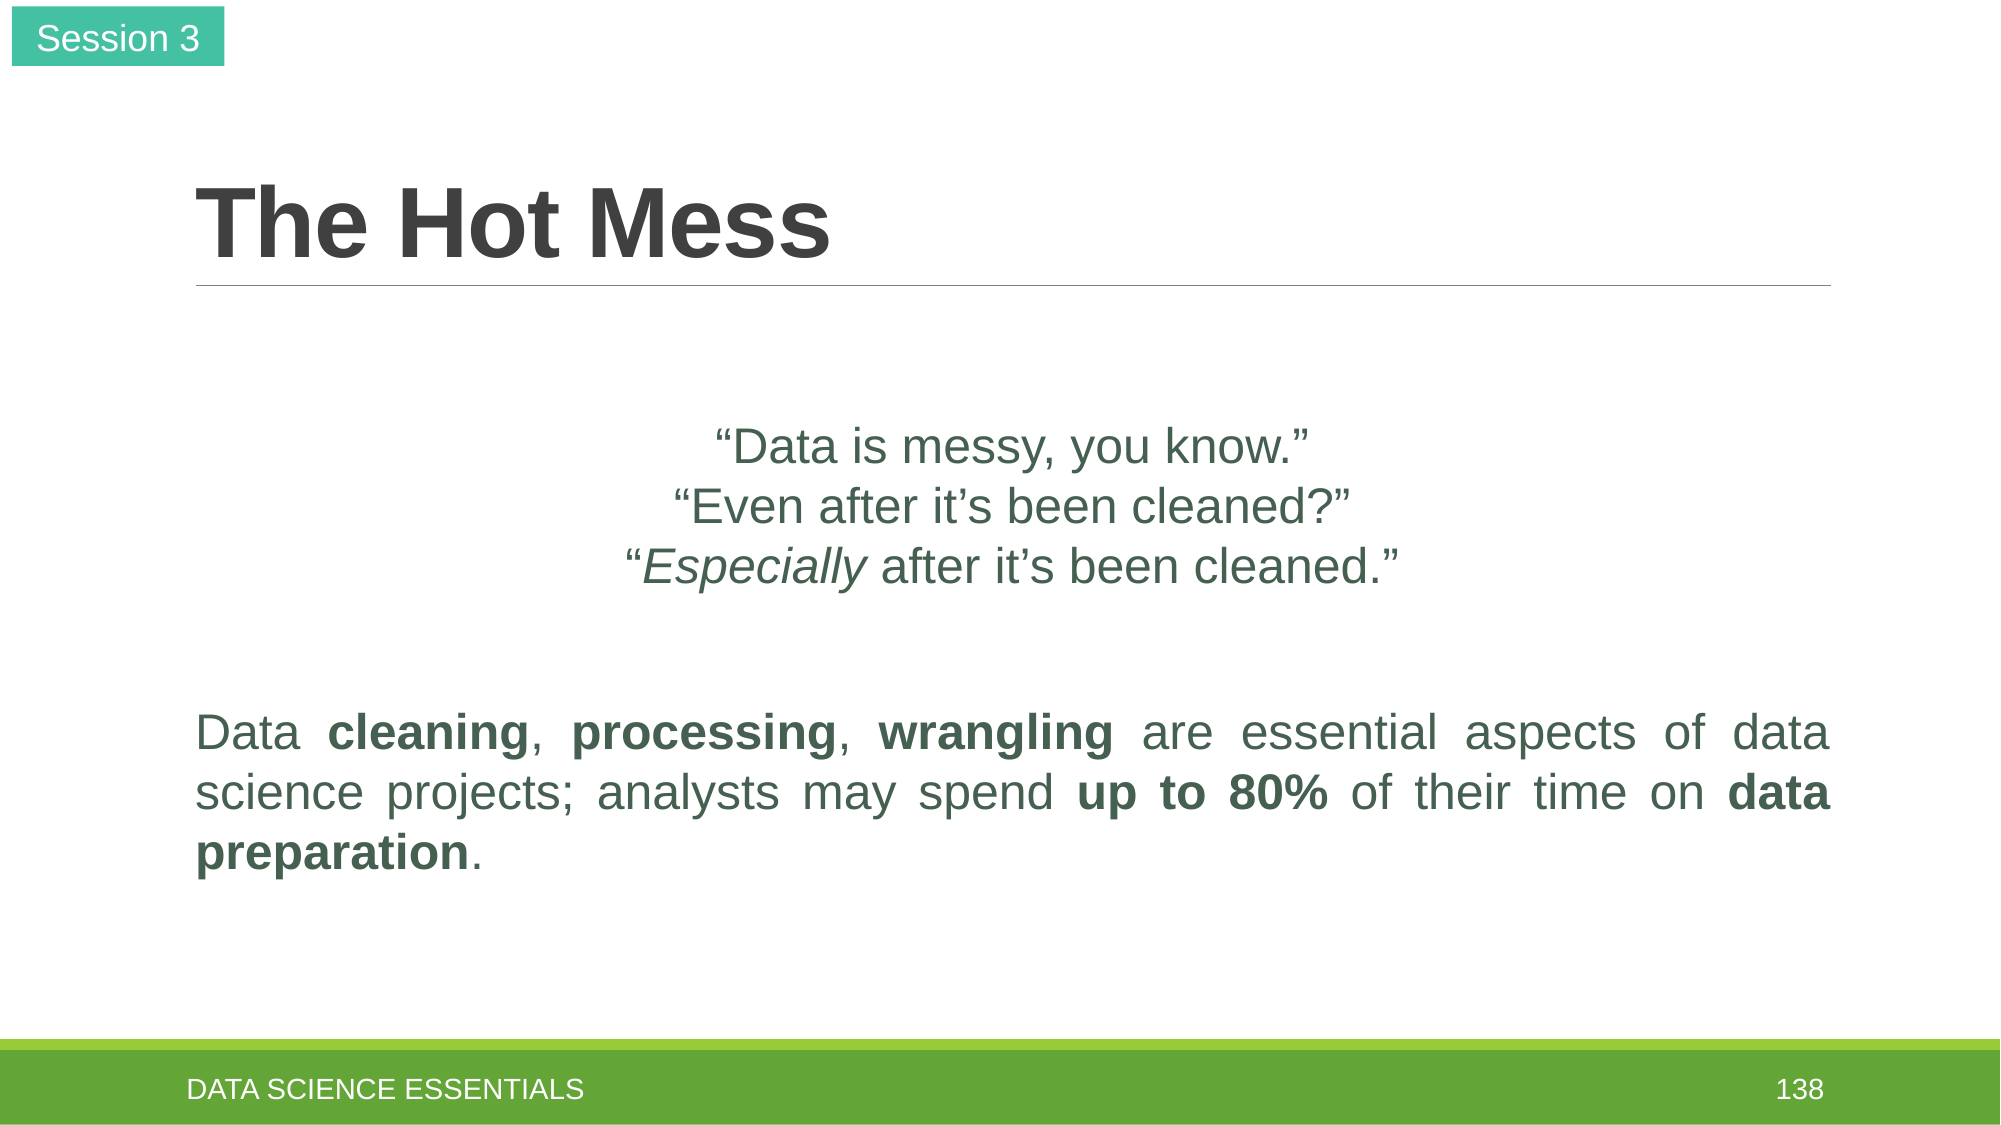

Session 3
# The Hot Mess
“Data is messy, you know.”
“Even after it’s been cleaned?”
“Especially after it’s been cleaned.”
Data cleaning, processing, wrangling are essential aspects of data science projects; analysts may spend up to 80% of their time on data preparation.
DATA SCIENCE ESSENTIALS
138